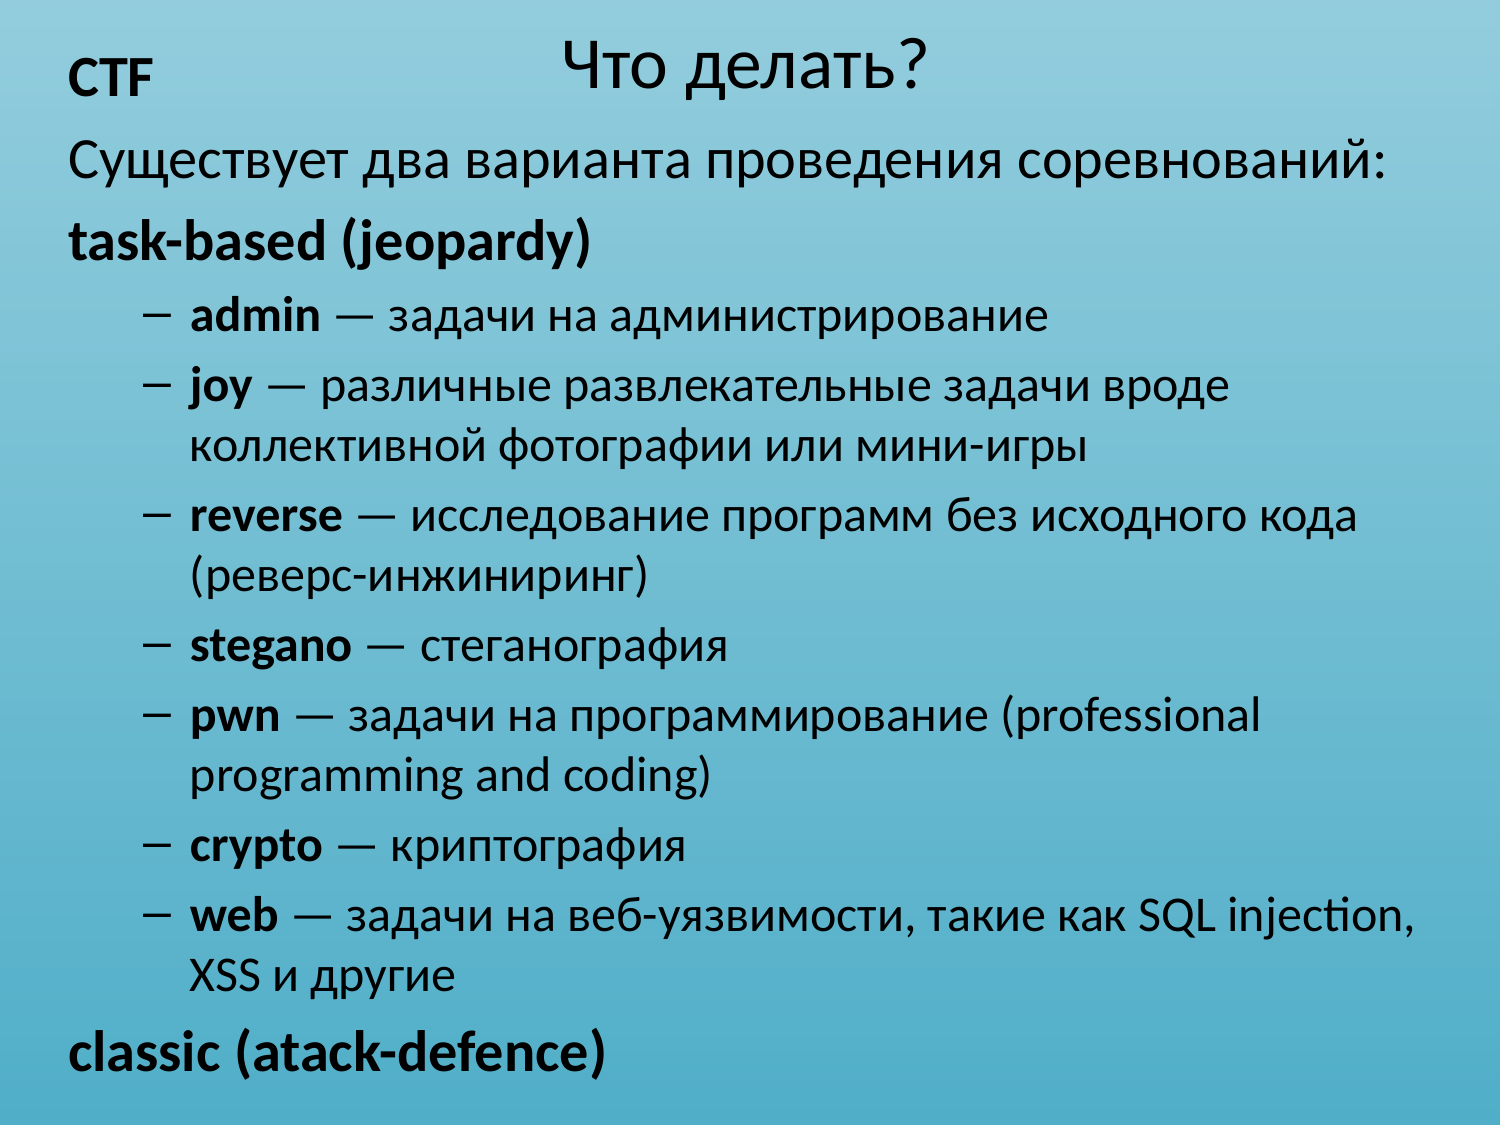

# Что делать?
CTF
Существует два варианта проведения соревнований:
task-based (jeopardy)
admin — задачи на администрирование
joy — различные развлекательные задачи вроде коллективной фотографии или мини-игры
reverse — исследование программ без исходного кода (реверс-инжиниринг)
stegano — стеганография
pwn — задачи на программирование (professional programming and coding)
crypto — криптография
web — задачи на веб-уязвимости, такие как SQL injection, XSS и другие
classic (atack-defence)